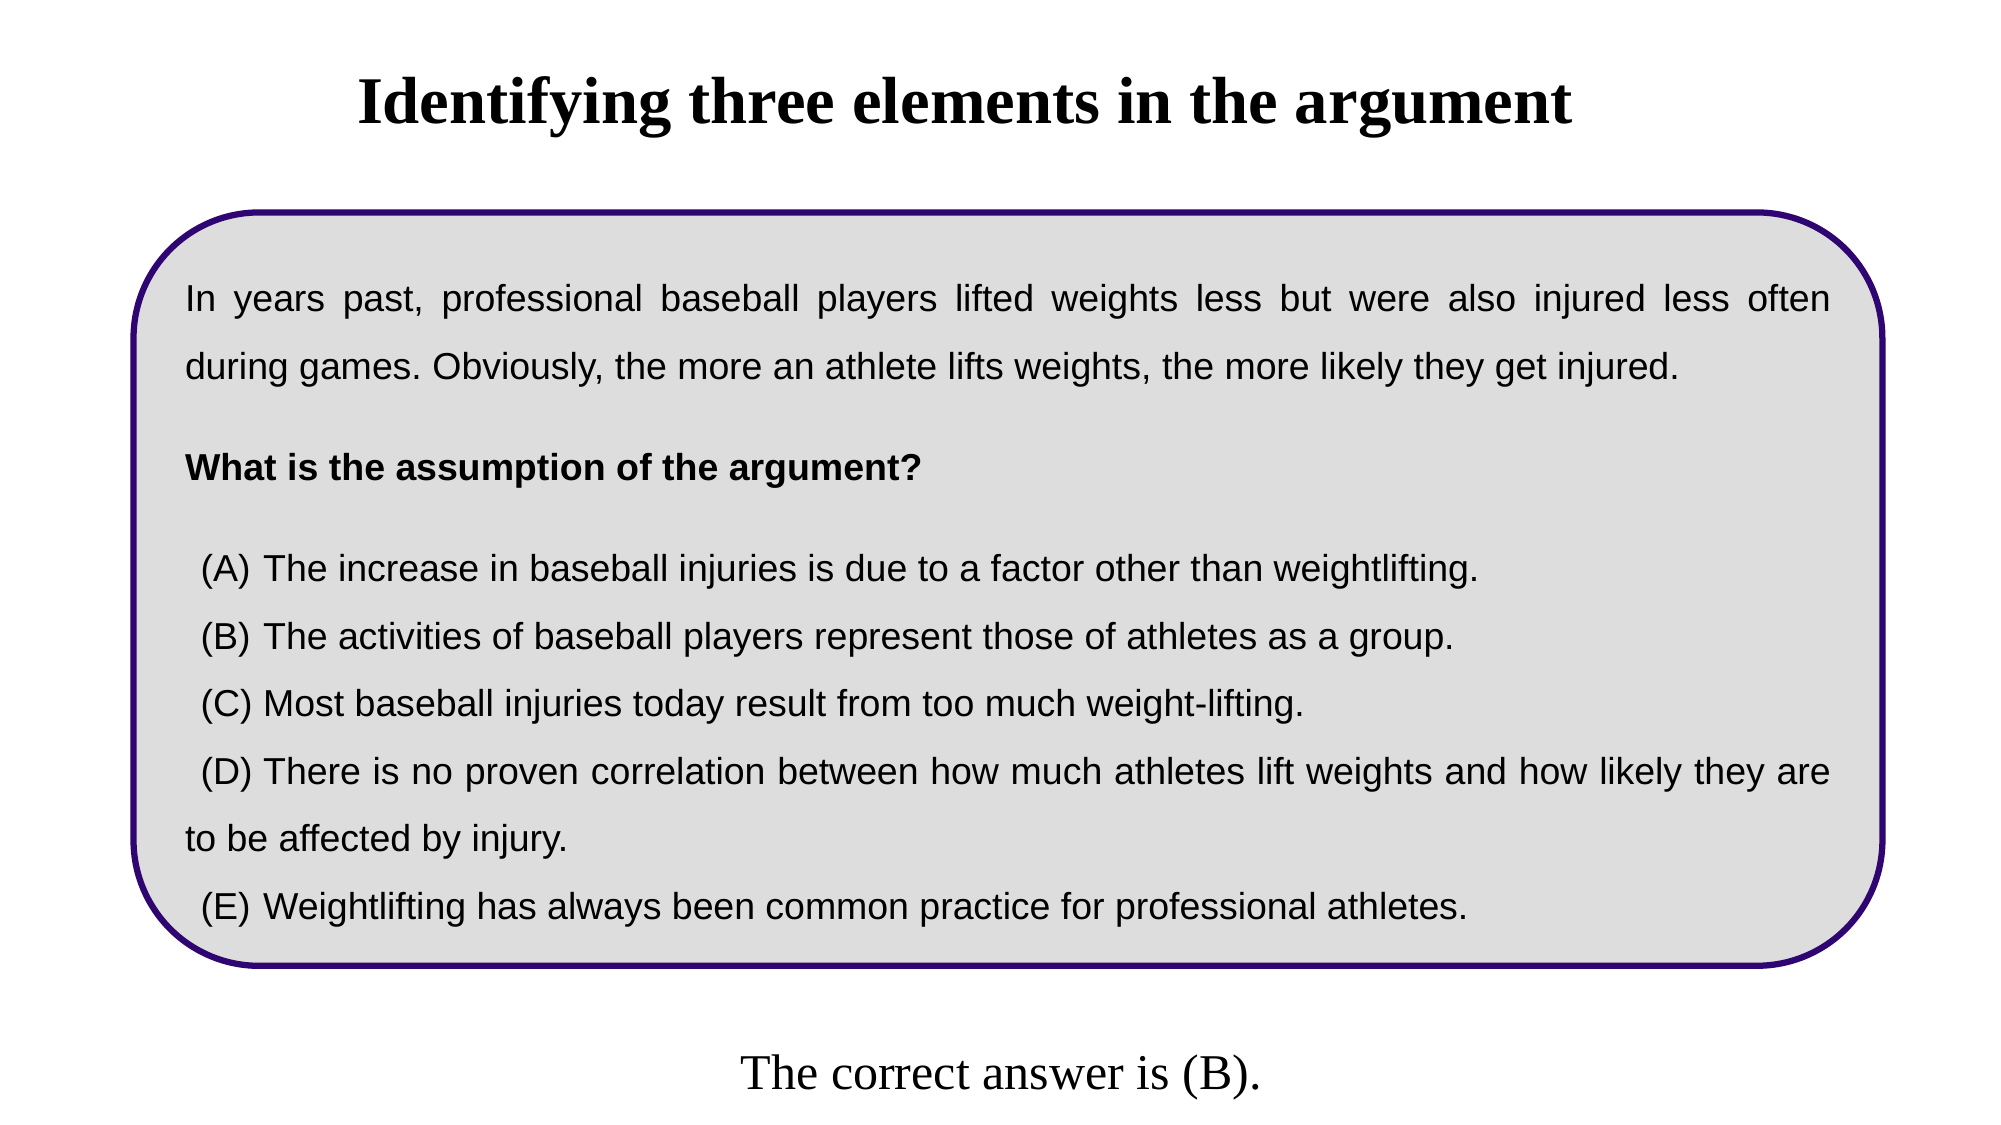

Identifying three elements in the argument
In years past, professional baseball players lifted weights less but were also injured less often during games. Obviously, the more an athlete lifts weights, the more likely they get injured.

What is the assumption of the argument?

	(A)	The increase in baseball injuries is due to a factor other than weightlifting.
	(B)	The activities of baseball players represent those of athletes as a group.
	(C)	Most baseball injuries today result from too much weight-lifting.
	(D)	There is no proven correlation between how much athletes lift weights and how likely they are to be affected by injury.
	(E)	Weightlifting has always been common practice for professional athletes.
The correct answer is (B).